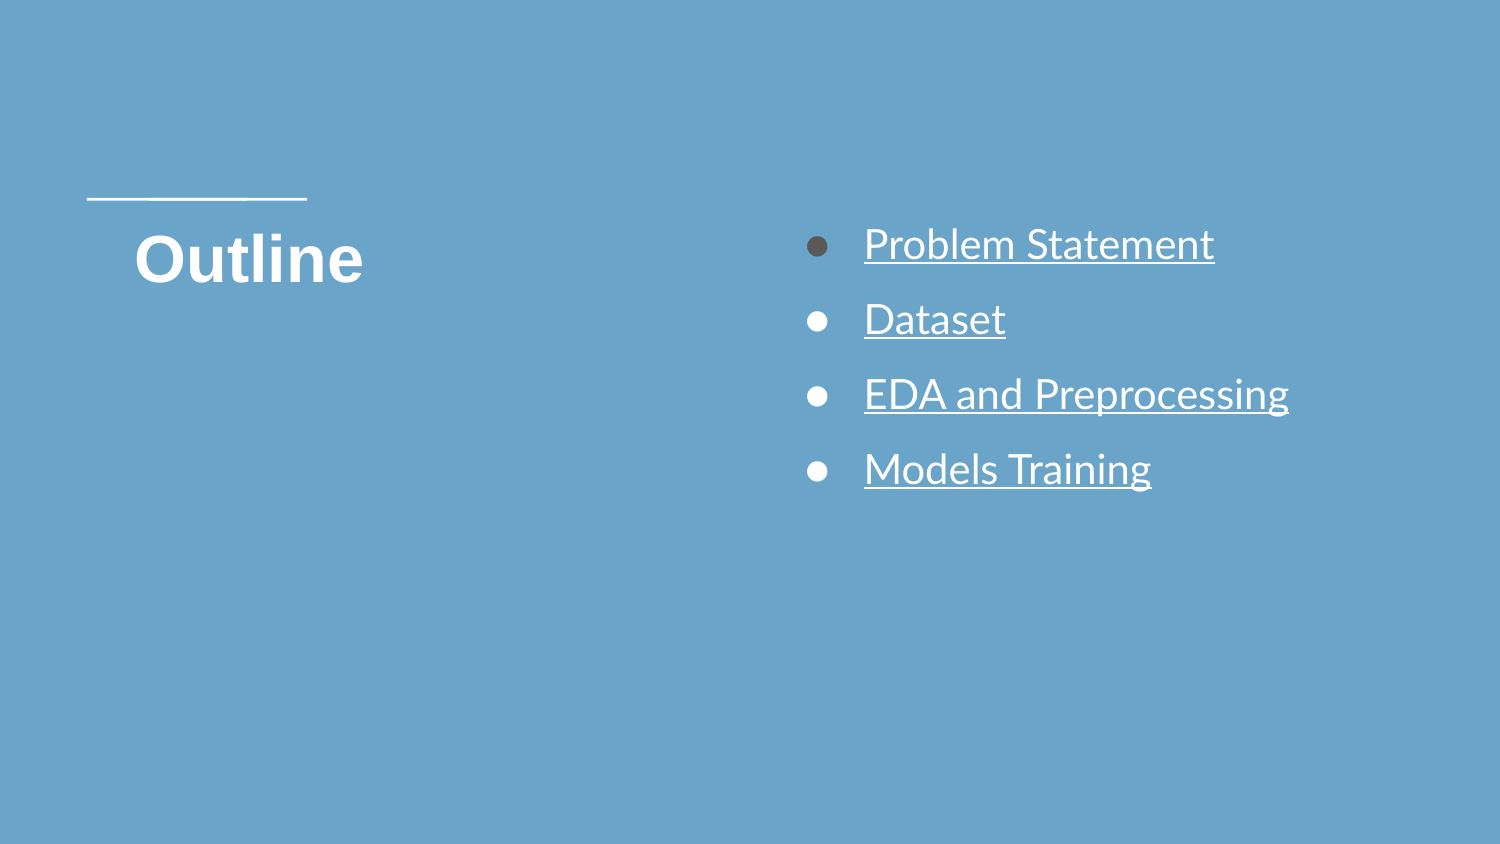

Problem Statement
Dataset
EDA and Preprocessing
Models Training
# Outline